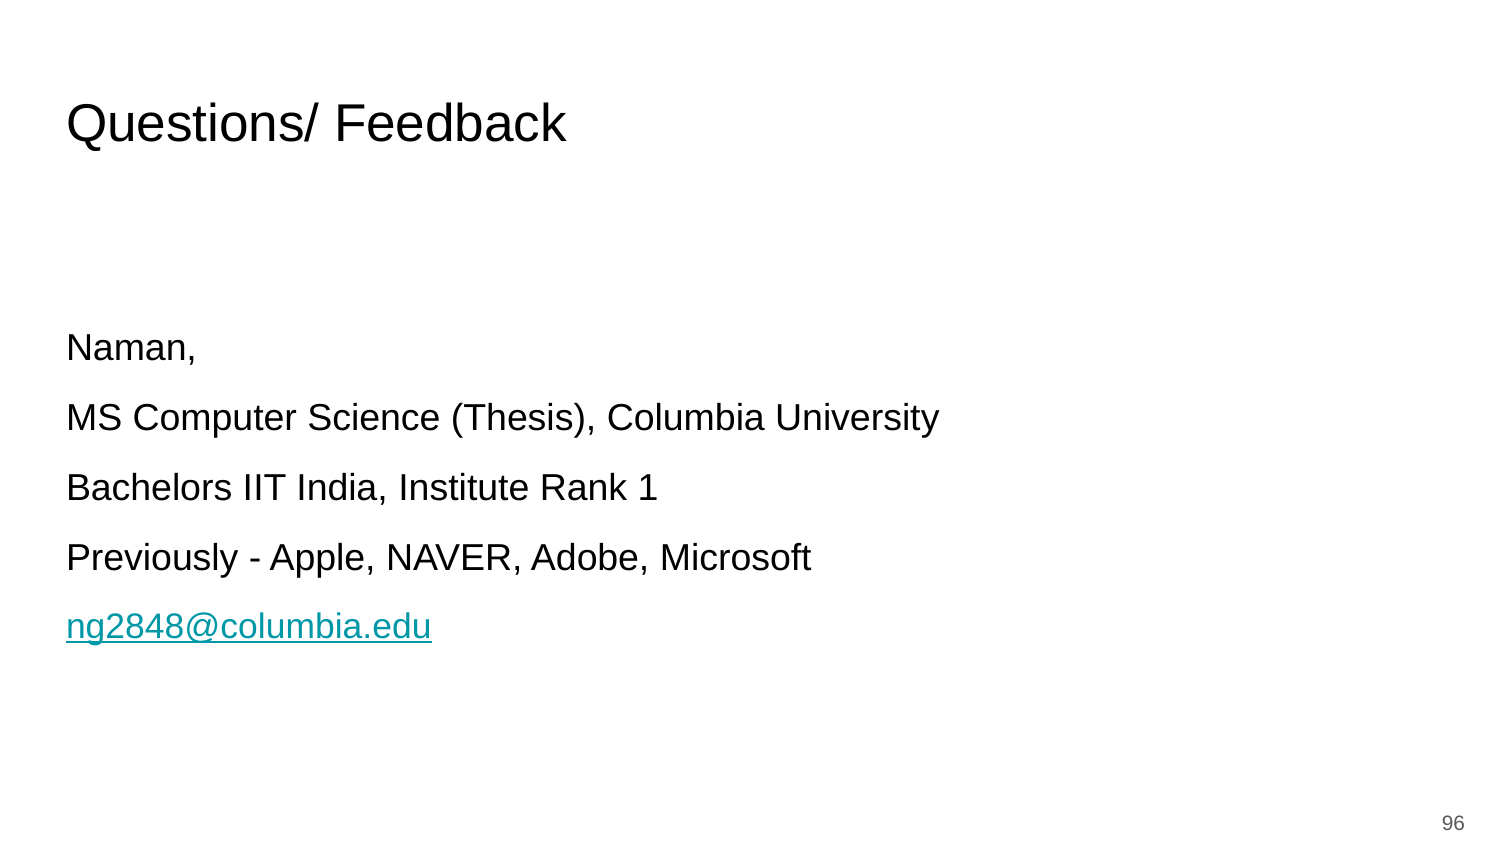

# Questions/ Feedback

Naman,
MS Computer Science (Thesis), Columbia University
Bachelors IIT India, Institute Rank 1
Previously - Apple, NAVER, Adobe, Microsoft
ng2848@columbia.edu
96